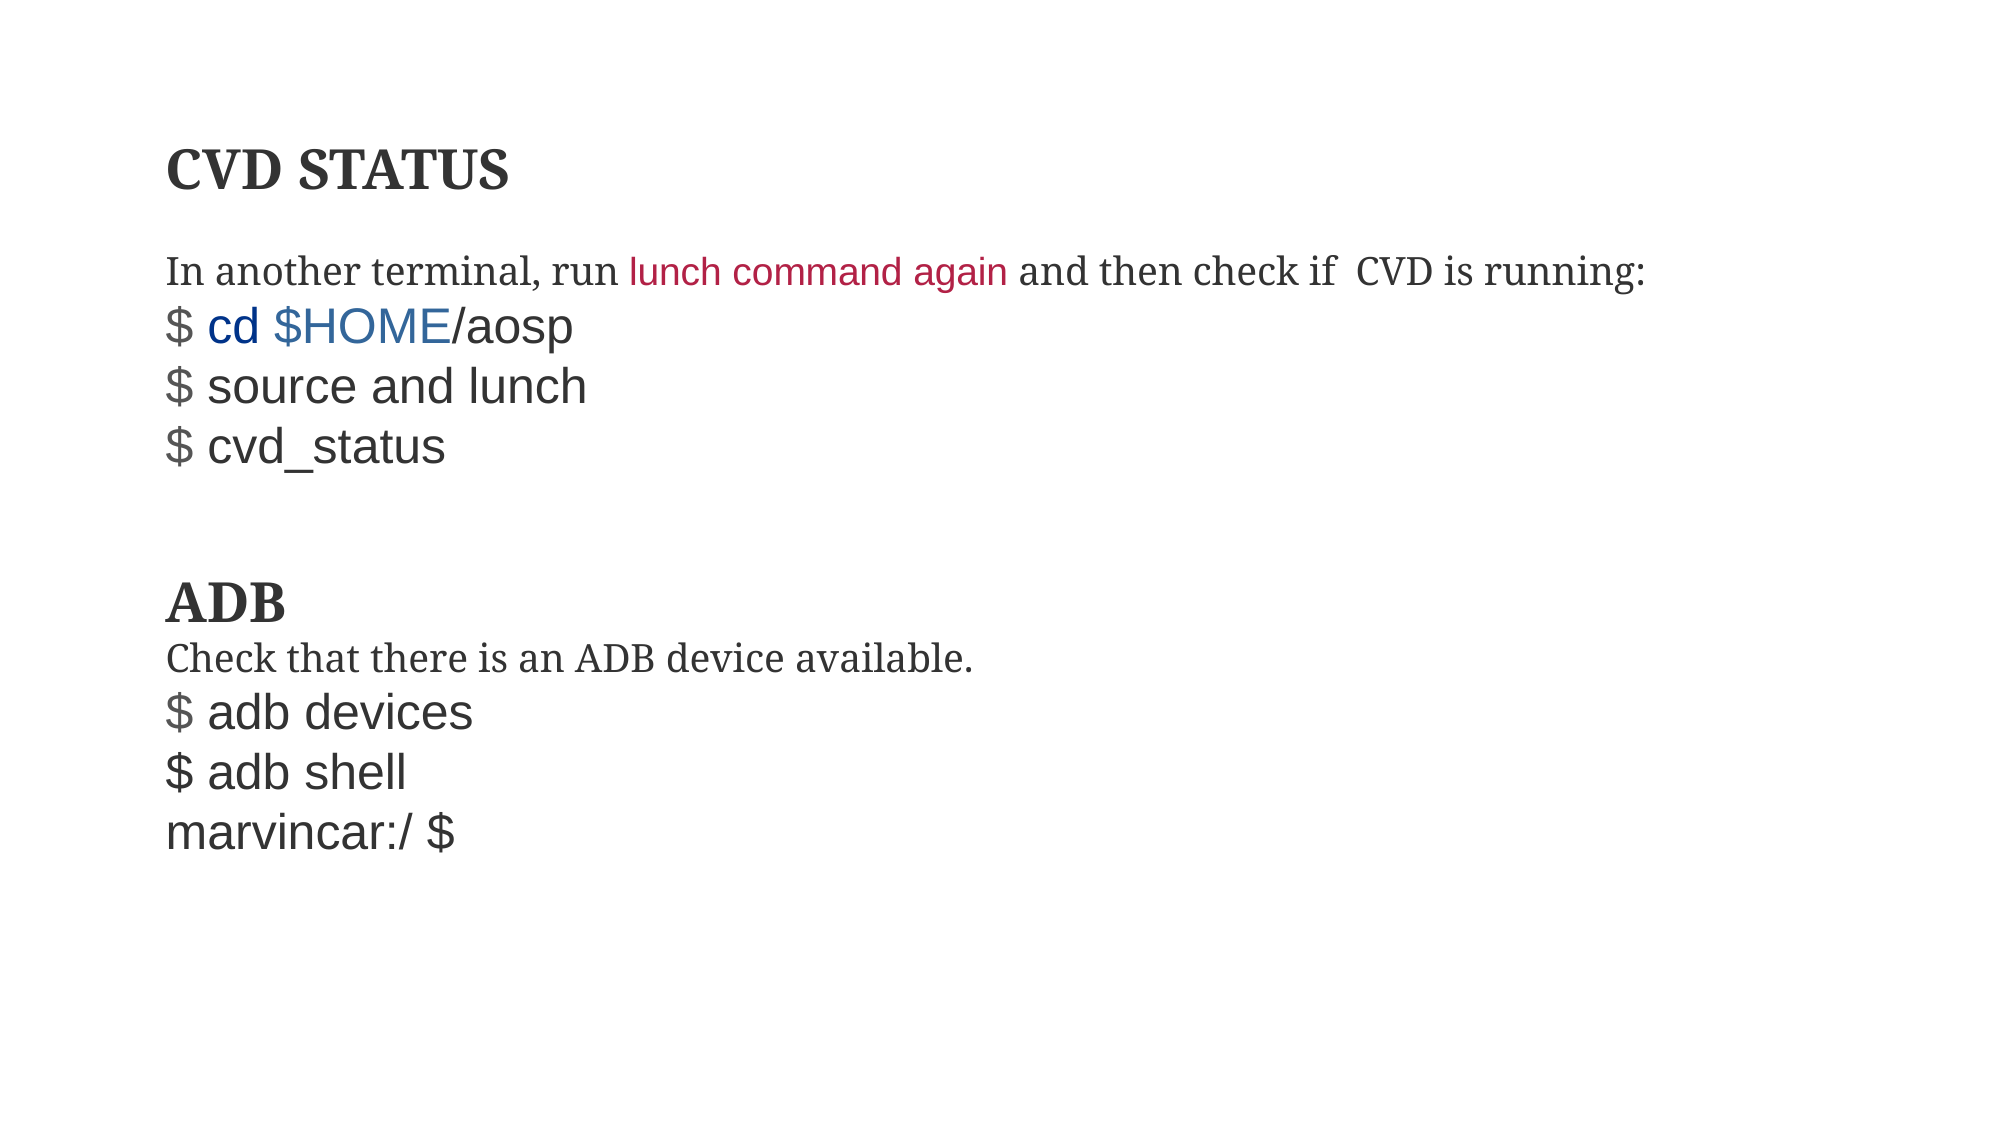

CVD STATUS

In another terminal, run lunch command again and then check if  CVD is running:
$ cd $HOME/aosp
$ source and lunch
$ cvd_status
ADB
Check that there is an ADB device available.
$ adb devices
$ adb shell
marvincar:/ $